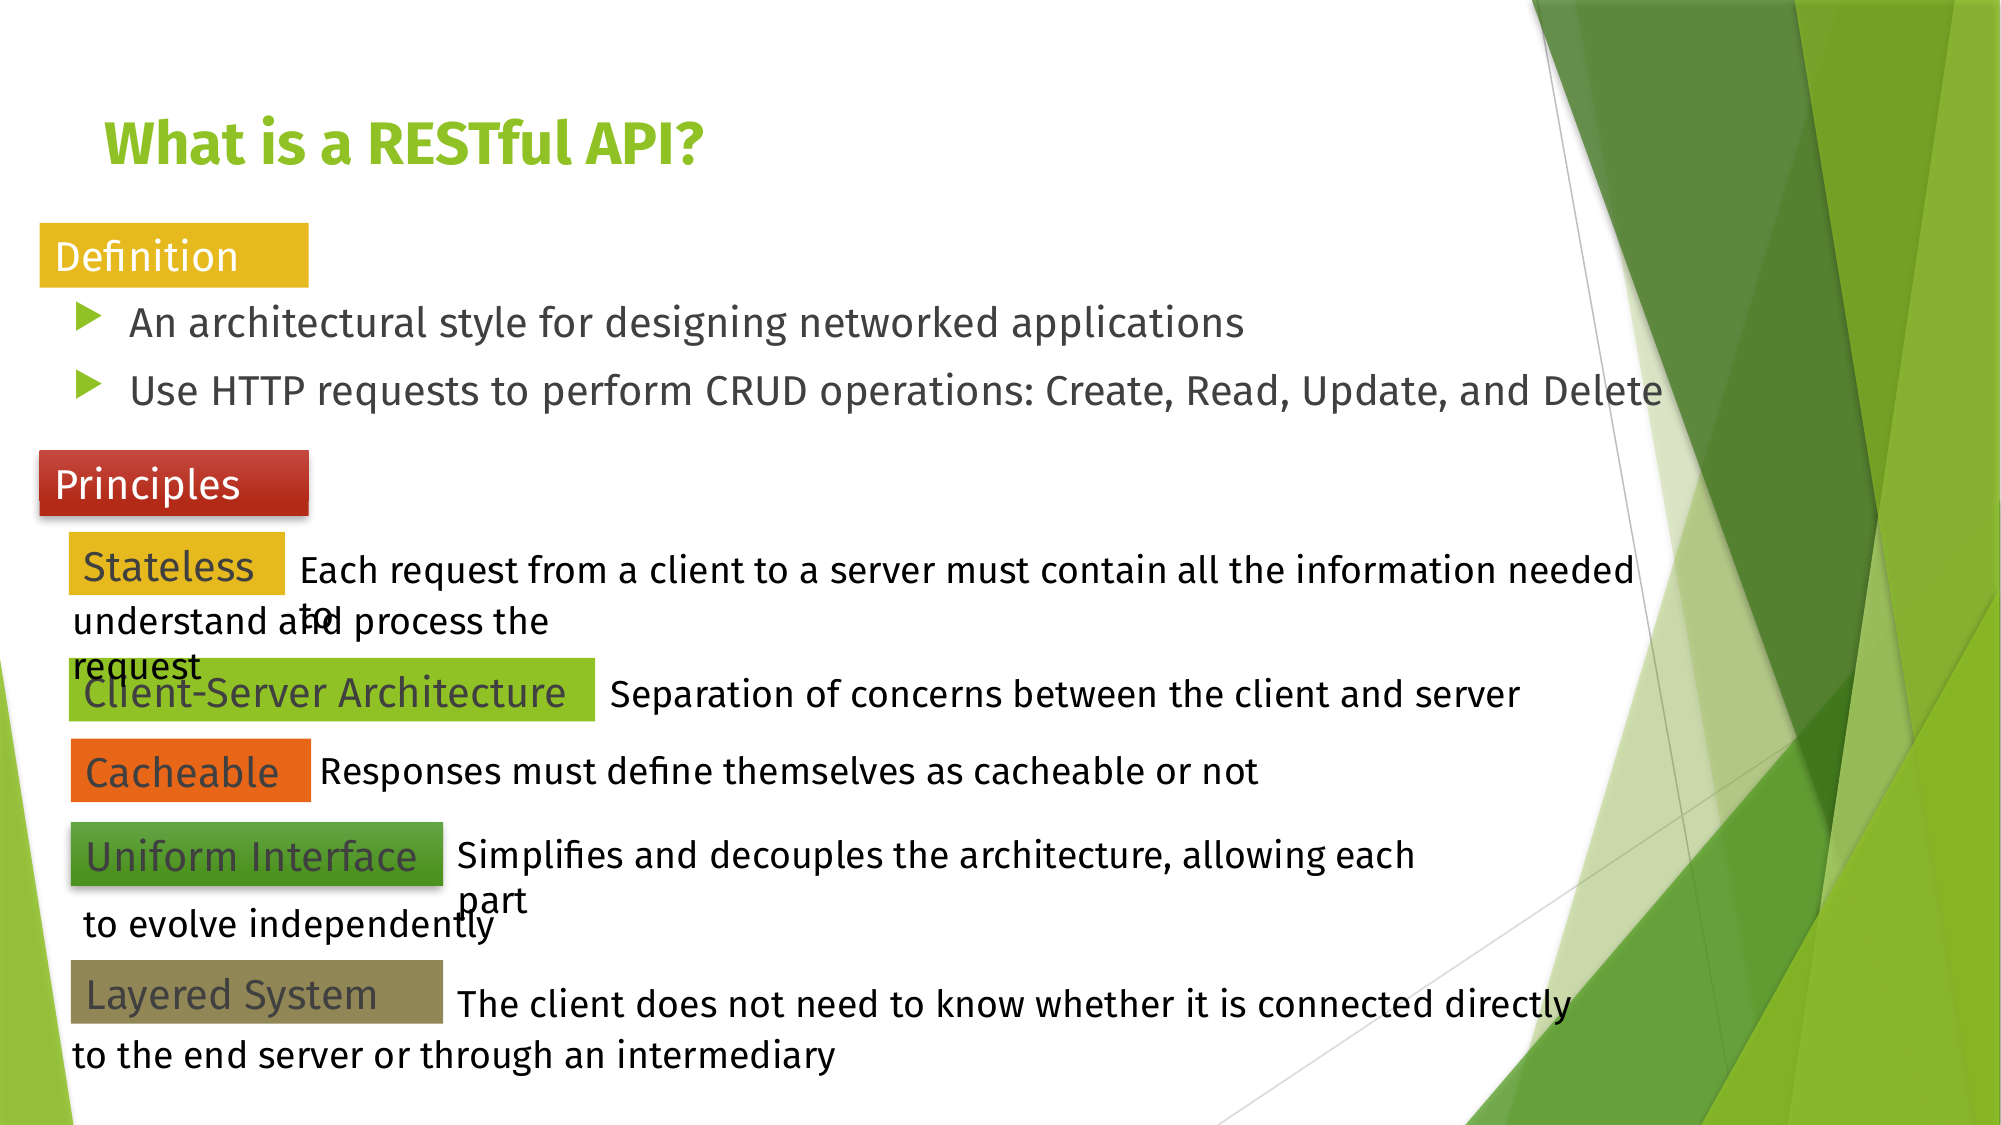

# What is a RESTful API?
Definition
An architectural style for designing networked applications
Use HTTP requests to perform CRUD operations: Create, Read, Update, and Delete
Principles
Stateless
Each request from a client to a server must contain all the information needed to
understand and process the request
Client-Server Architecture
Separation of concerns between the client and server
Cacheable
Responses must define themselves as cacheable or not
Uniform Interface
Simplifies and decouples the architecture, allowing each part
to evolve independently
Layered System
The client does not need to know whether it is connected directly
to the end server or through an intermediary